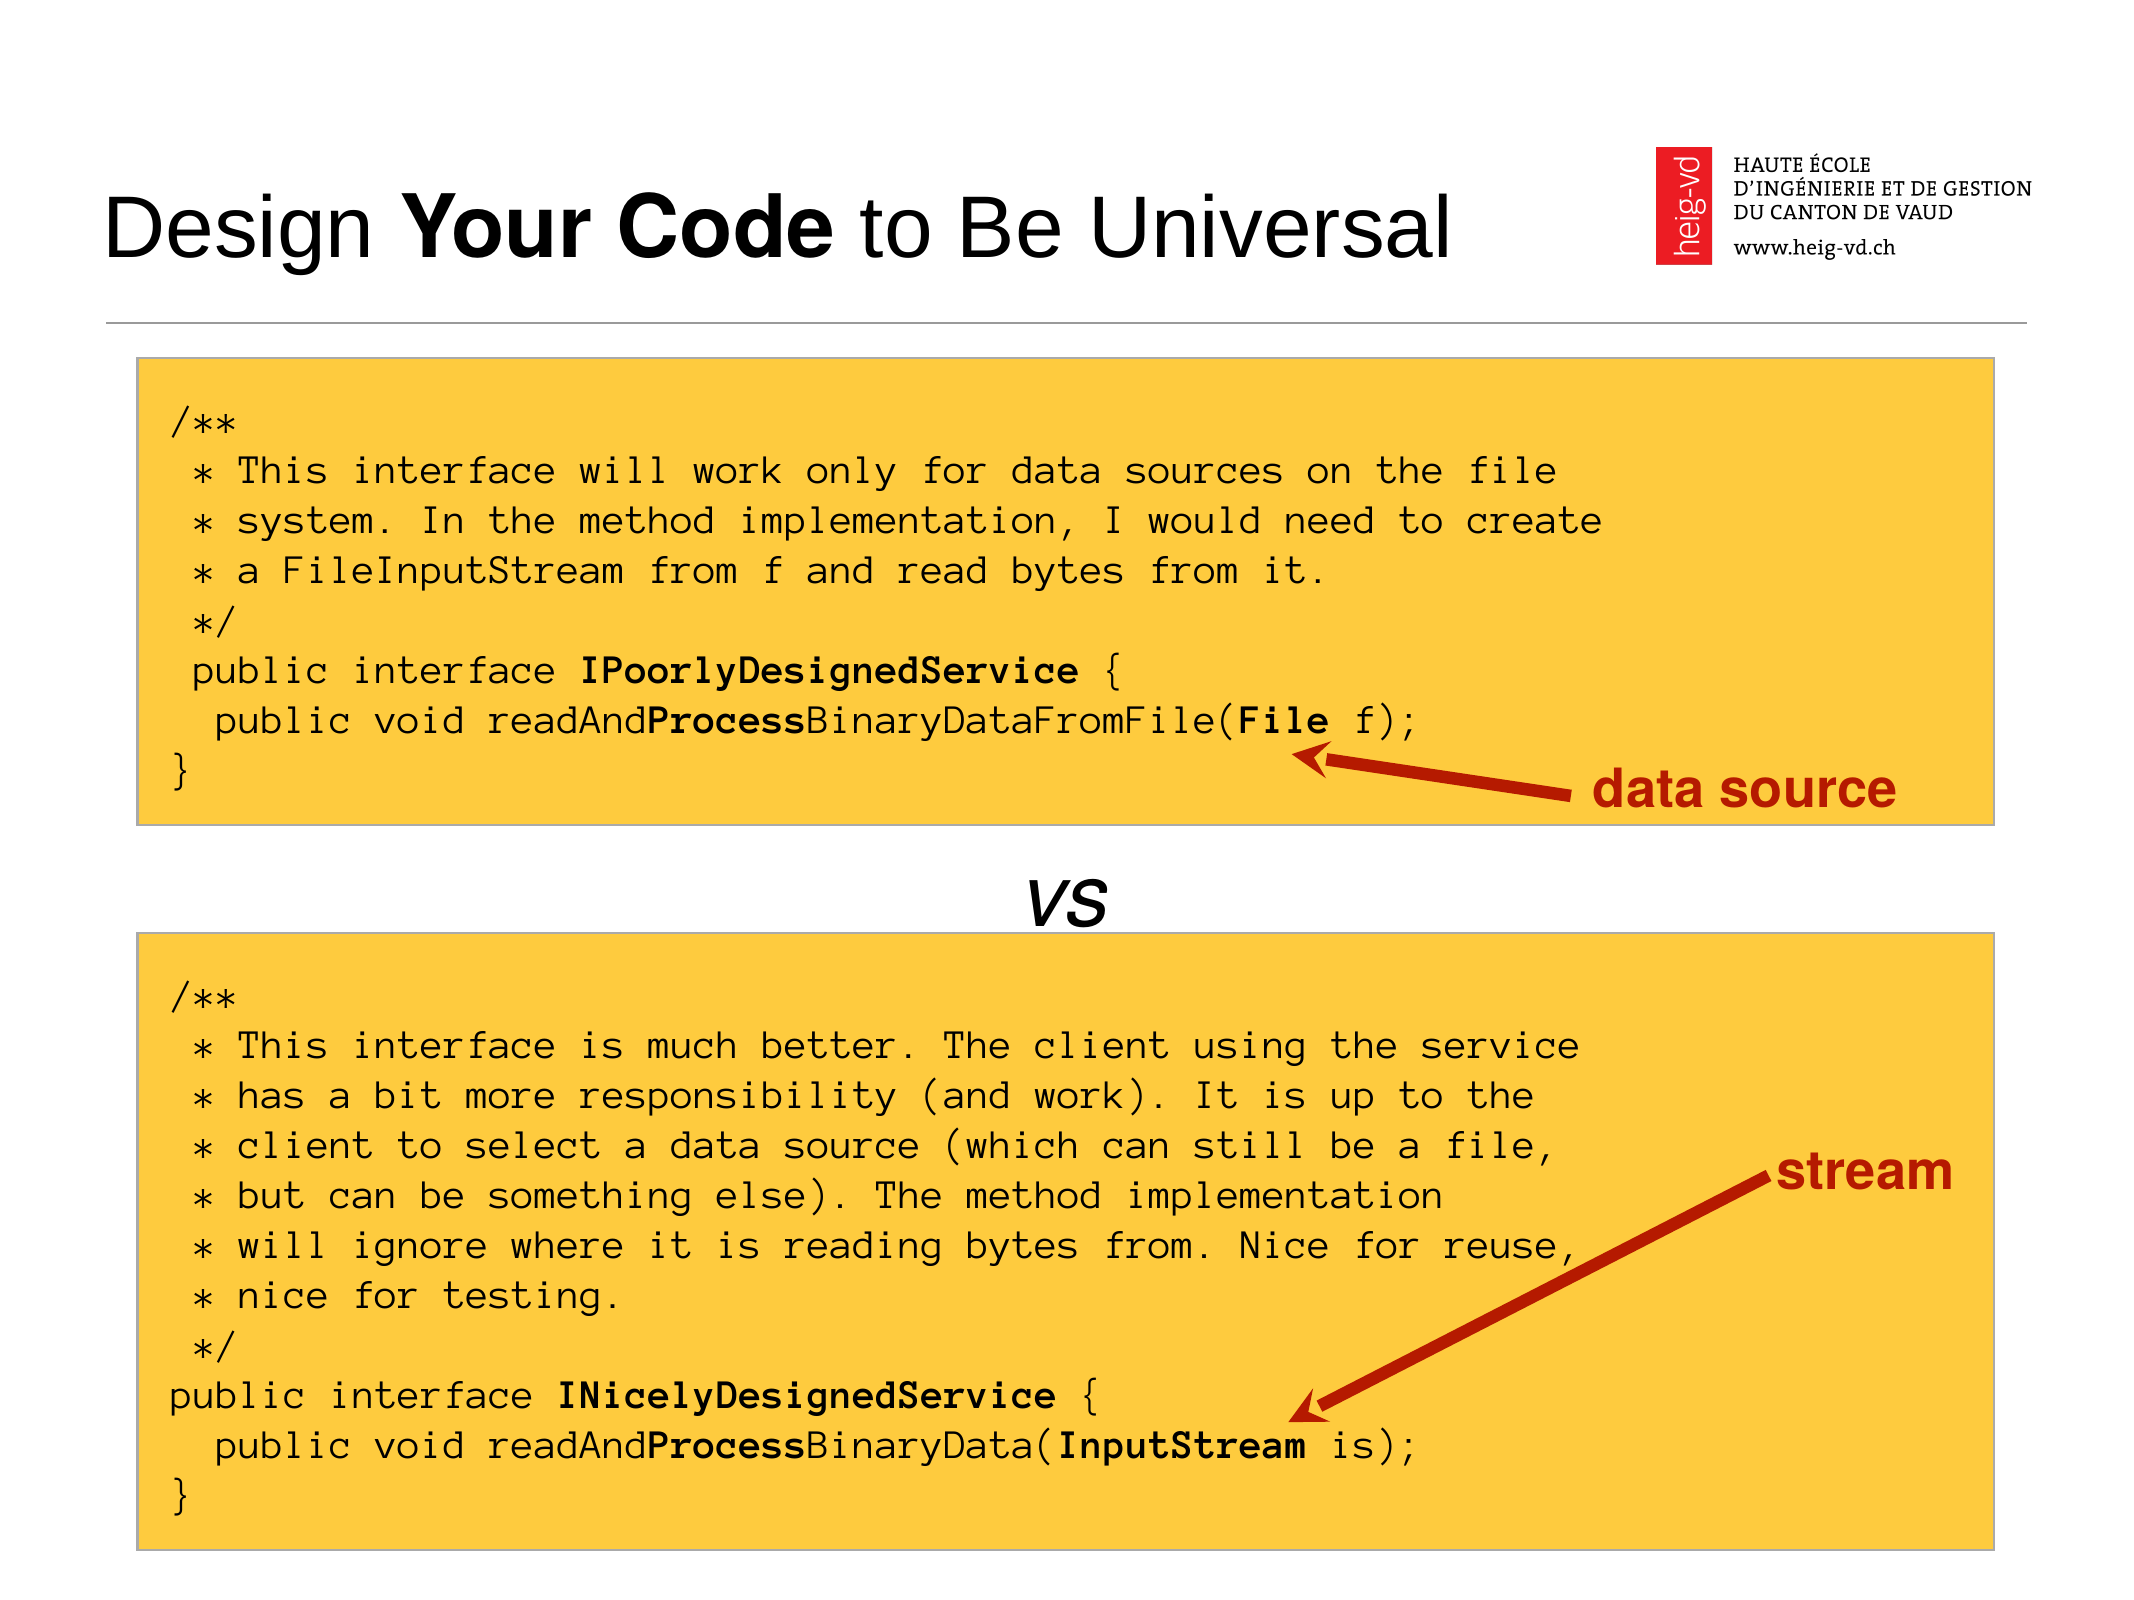

# Design Your Code to Be Universal
/**
 * This interface will work only for data sources on the file
 * system. In the method implementation, I would need to create
 * a FileInputStream from f and read bytes from it.
 */
 public interface IPoorlyDesignedService {
  public void readAndProcessBinaryDataFromFile(File f);
}
data source

vs
/**
 * This interface is much better. The client using the service
 * has a bit more responsibility (and work). It is up to the
 * client to select a data source (which can still be a file,
 * but can be something else). The method implementation
 * will ignore where it is reading bytes from. Nice for reuse,
 * nice for testing.
 */
public interface INicelyDesignedService {
  public void readAndProcessBinaryData(InputStream is);
}
stream